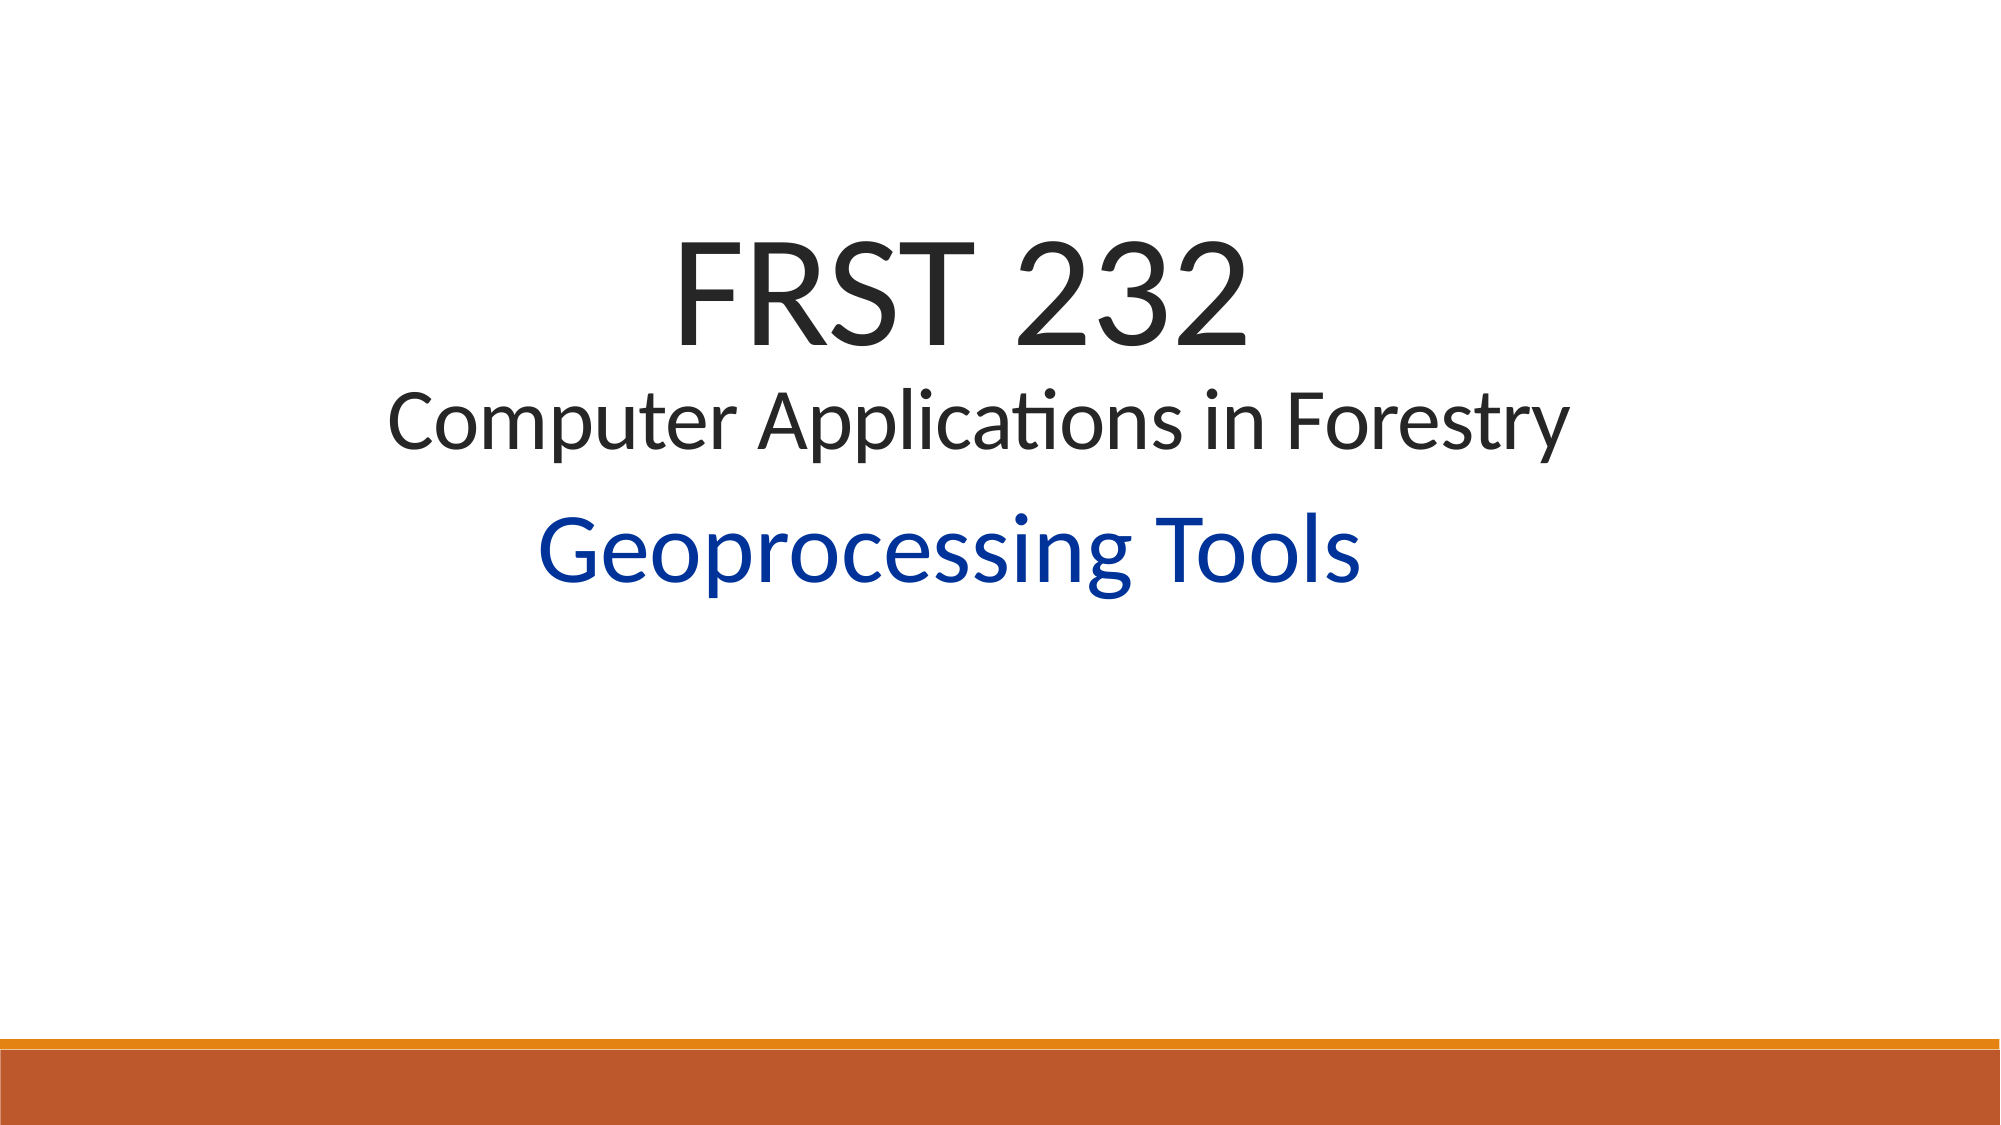

# FRST 232 Computer Applications in Forestry

Geoprocessing Tools